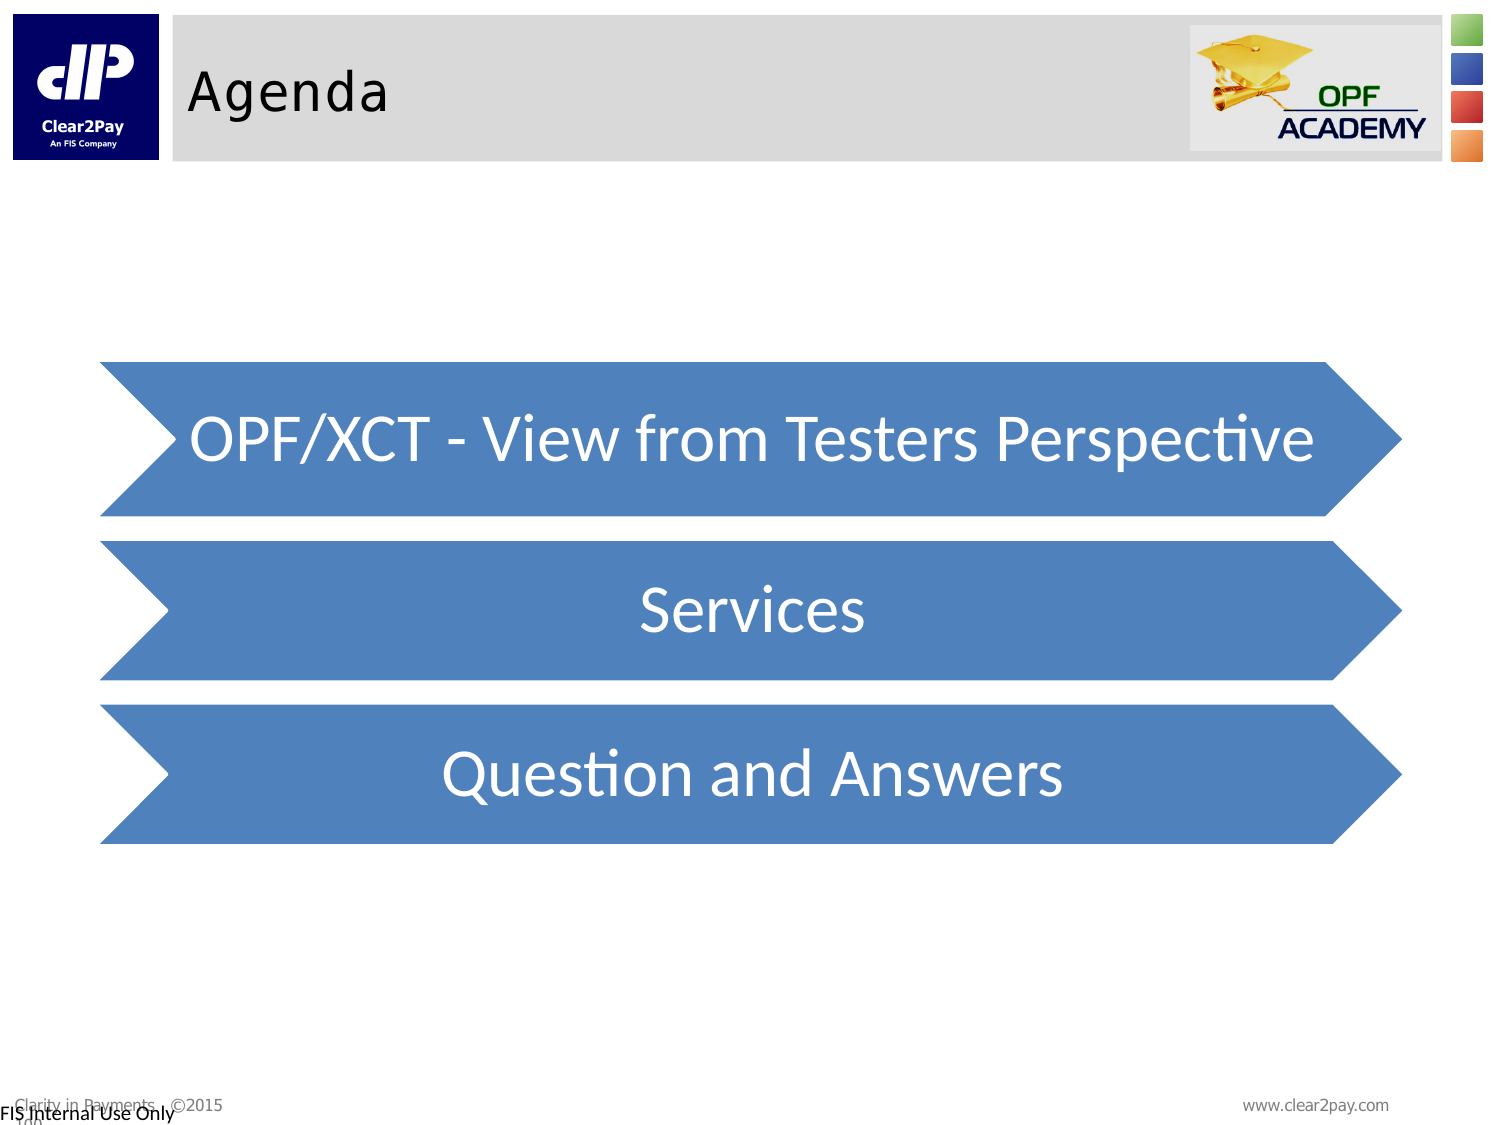

# Agenda
OPF/XCT - View from Testers Perspective
Services
Question and Answers